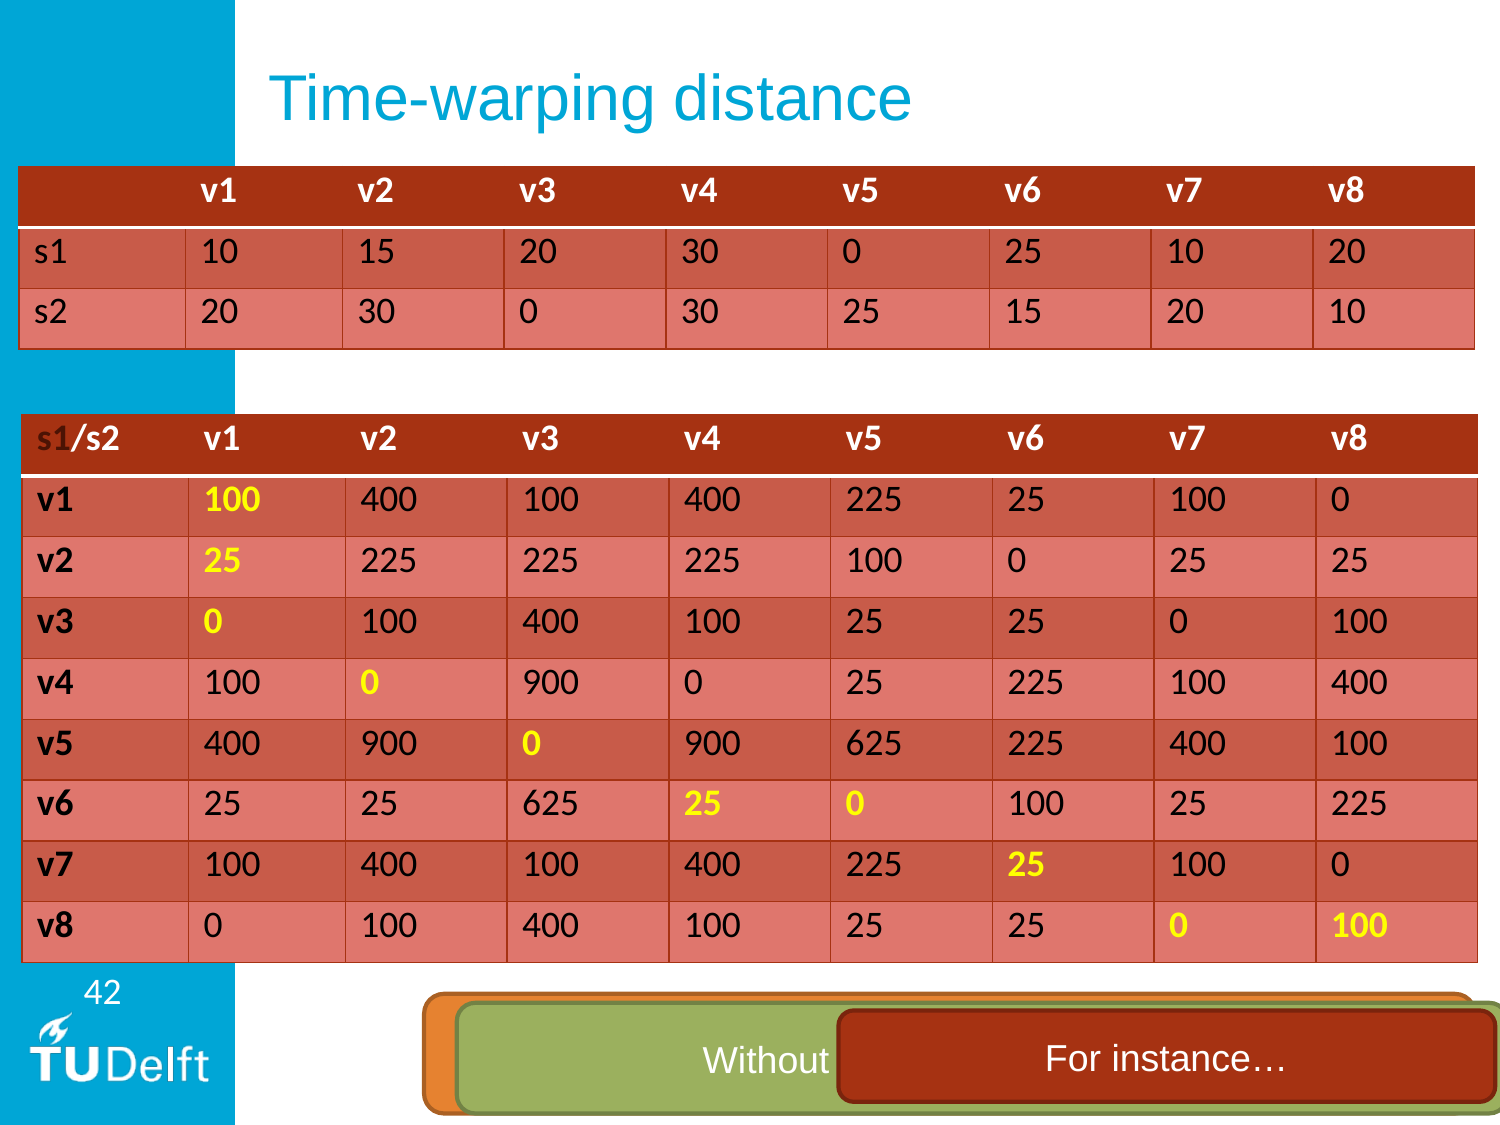

# Time-warping distance
|  | v1 | v2 | v3 | v4 | v5 | v6 | v7 | v8 |
| --- | --- | --- | --- | --- | --- | --- | --- | --- |
| s1 | 10 | 15 | 20 | 30 | 0 | 25 | 10 | 20 |
| s2 | 20 | 30 | 0 | 30 | 25 | 15 | 20 | 10 |
| s1/s2 | v1 | v2 | v3 | v4 | v5 | v6 | v7 | v8 |
| --- | --- | --- | --- | --- | --- | --- | --- | --- |
| v1 | 100 | 400 | 100 | 400 | 225 | 25 | 100 | 0 |
| v2 | 25 | 225 | 225 | 225 | 100 | 0 | 25 | 25 |
| v3 | 0 | 100 | 400 | 100 | 25 | 25 | 0 | 100 |
| v4 | 100 | 0 | 900 | 0 | 25 | 225 | 100 | 400 |
| v5 | 400 | 900 | 0 | 900 | 625 | 225 | 400 | 100 |
| v6 | 25 | 25 | 625 | 25 | 0 | 100 | 25 | 225 |
| v7 | 100 | 400 | 100 | 400 | 225 | 25 | 100 | 0 |
| v8 | 0 | 100 | 400 | 100 | 25 | 25 | 0 | 100 |
Find a minimum cost path from left top to bottom right
Without going up or left (crossing)
For instance…